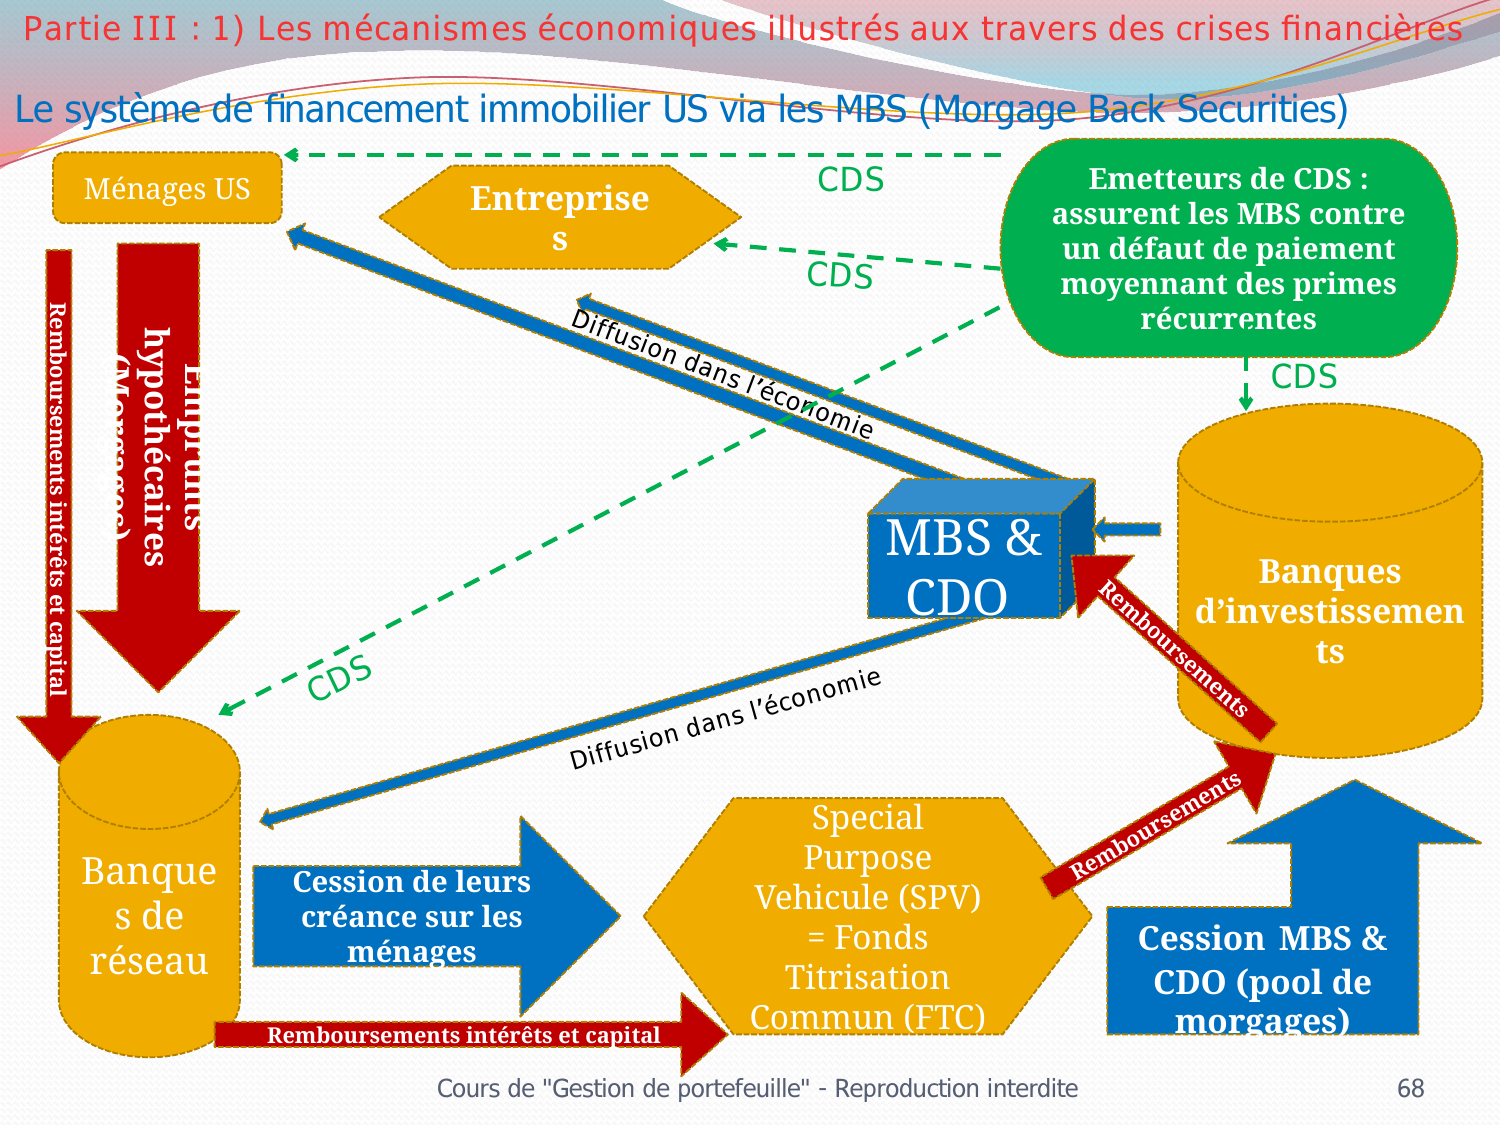

Partie III : 1) Les mécanismes économiques illustrés aux travers des crises financières

Le système de financement immobilier US via les MBS (Morgage Back Securities)
Emetteurs de CDS : assurent les MBS contre un défaut de paiement moyennant des primes récurrentes
CDS
Ménages US
Entreprises
Emprunts hypothécaires (Morgages)
CDS
Remboursements intérêts et capital
CDS

Diffusion dans l’économie
MBS & CDO
Banques d’investissements
Remboursements

CDS
Diffusion dans l’économie
Remboursements
Banques de réseau
Remboursements intérêts et capital
Cession MBS & CDO (pool de morgages)
Special Purpose Vehicule (SPV) = Fonds Titrisation Commun (FTC)
Cession de leurs créance sur les ménages
68
Cours de "Gestion de portefeuille" - Reproduction interdite